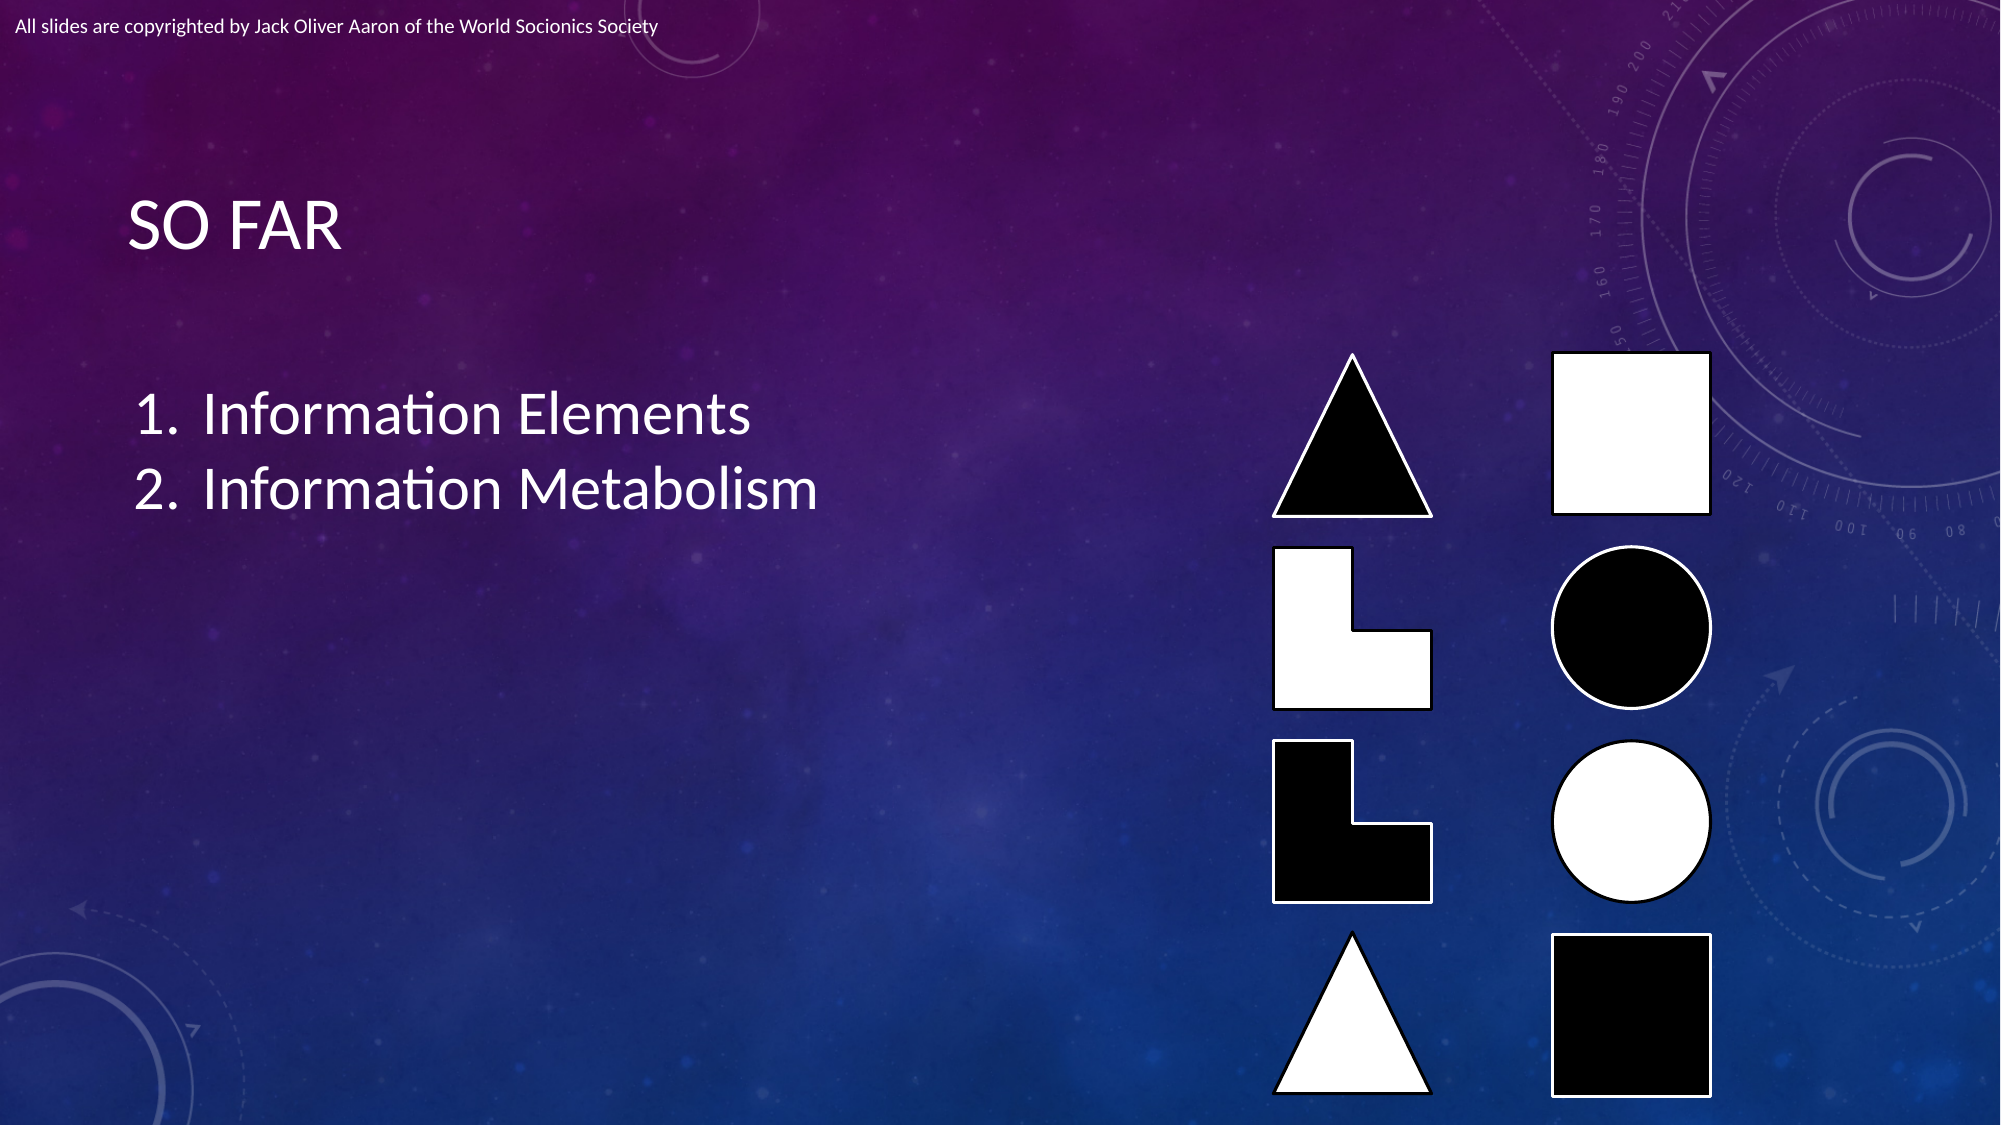

All slides are copyrighted by Jack Oliver Aaron of the World Socionics Society
# SO FAR

Information Elements
Information Metabolism